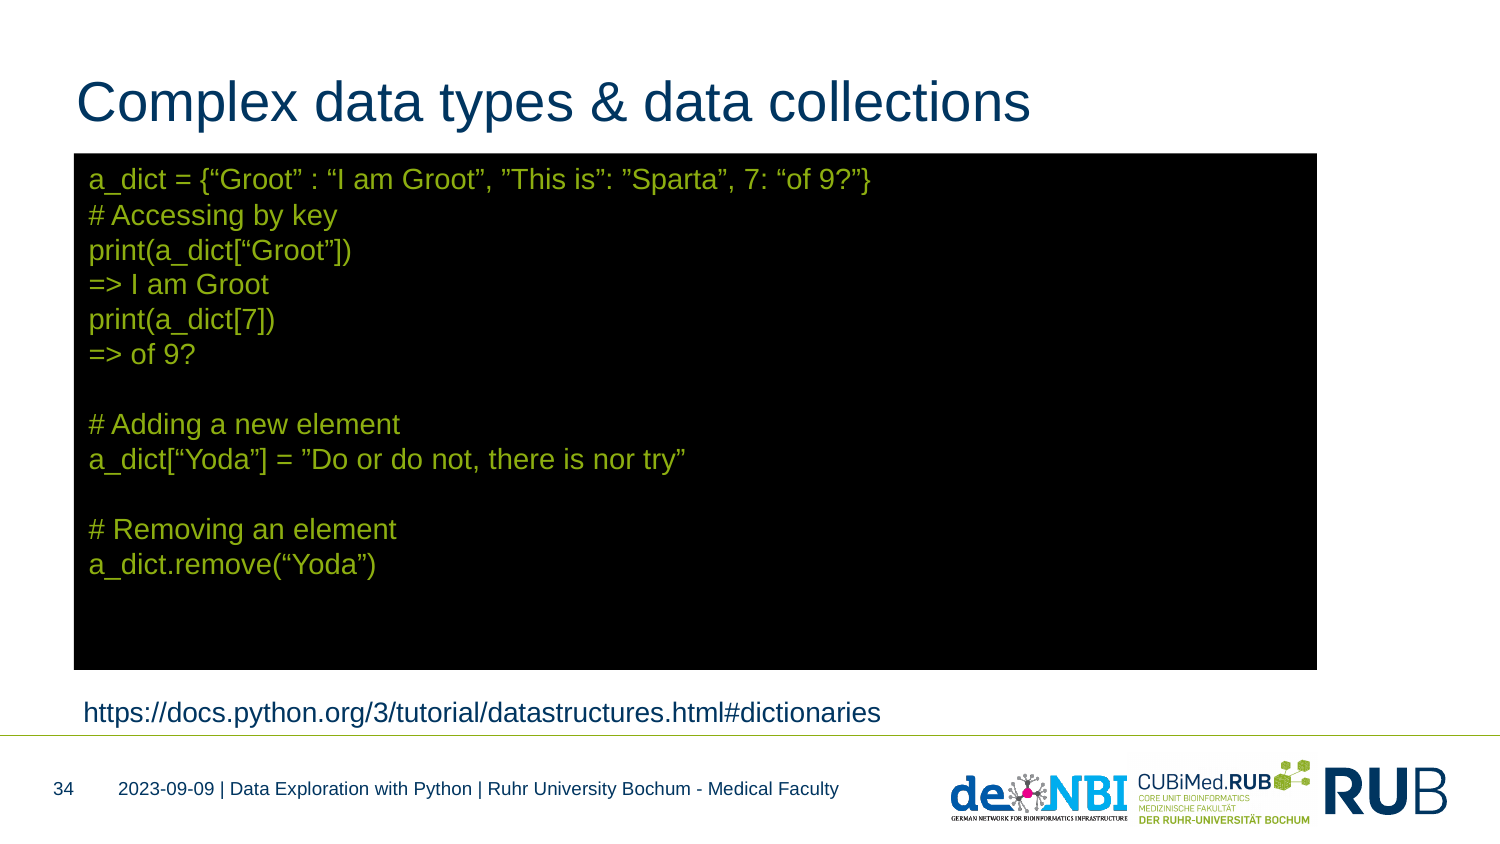

# Complex data types & data collections

a_dict = {“Groot” : “I am Groot”, ”This is”: ”Sparta”, 7: “of 9?”}
# Accessing by key
print(a_dict[“Groot”])
=> I am Groot
print(a_dict[7])
=> of 9?

# Adding a new element
a_dict[“Yoda”] = ”Do or do not, there is nor try”

# Removing an element
a_dict.remove(“Yoda”)

https://docs.python.org/3/tutorial/datastructures.html#dictionaries
34
2023-09-09 | Data Exploration with Python | Ruhr University Bochum - Medical Faculty